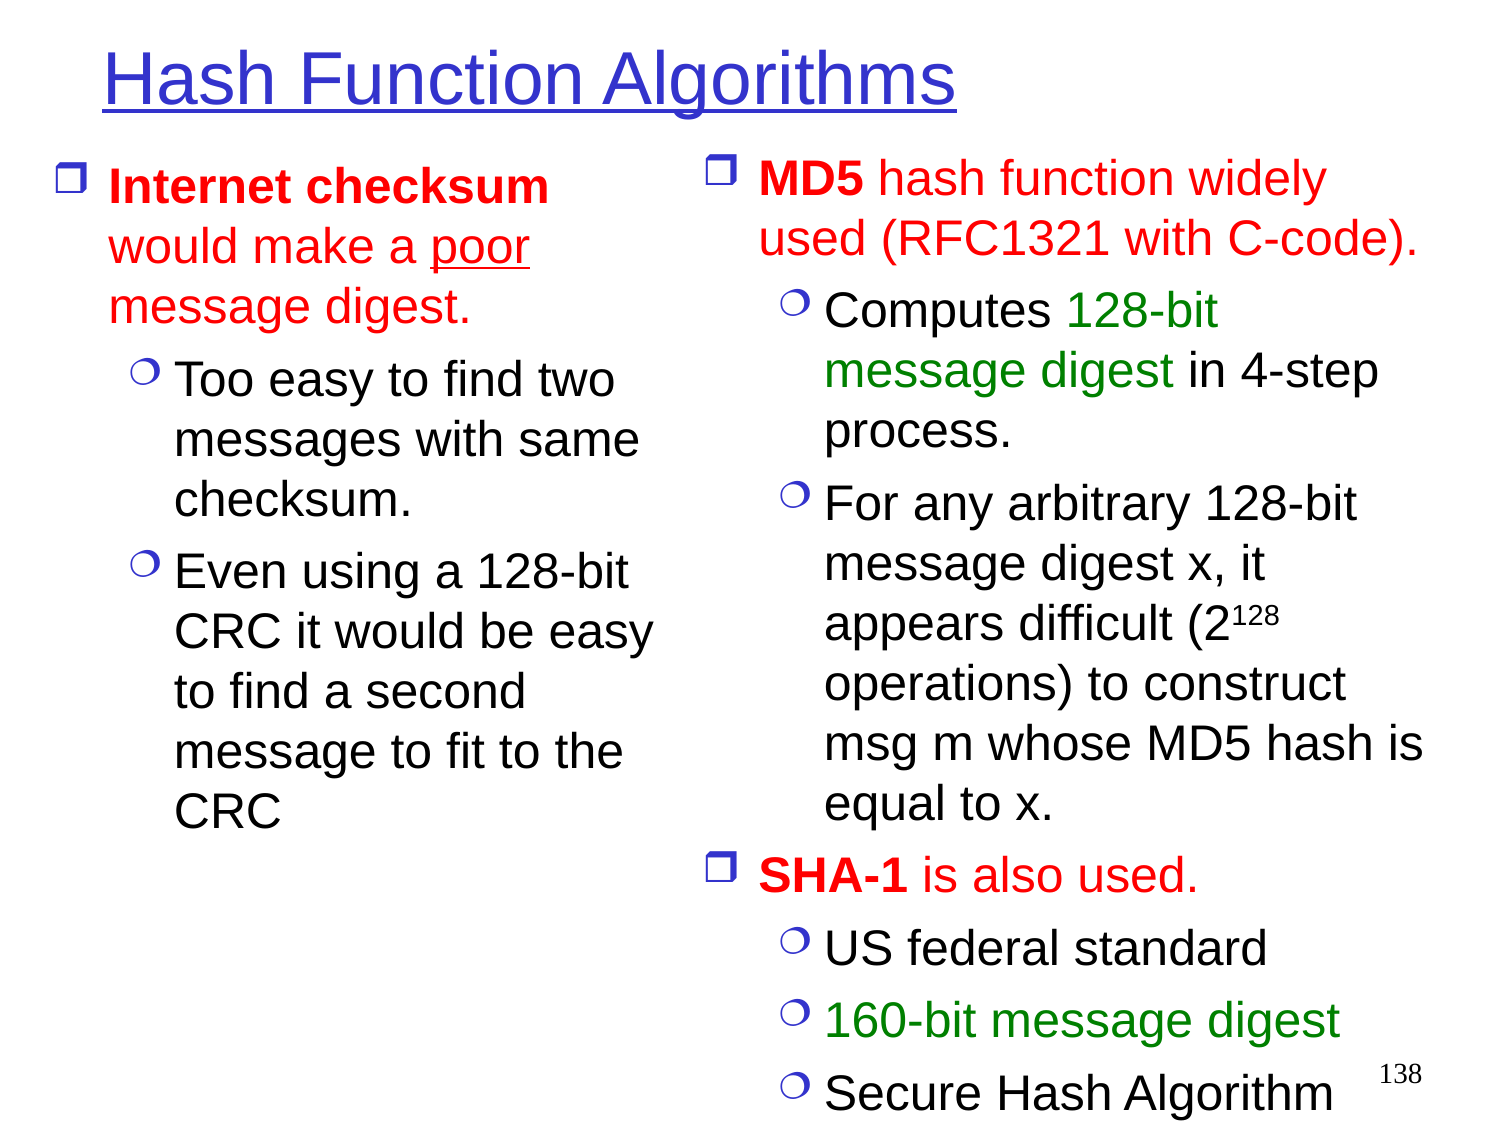

# Hash Function Algorithms
MD5 hash function widely used (RFC1321 with C-code).
Computes 128-bit message digest in 4-step process.
For any arbitrary 128-bit message digest x, it appears difficult (2128 operations) to construct msg m whose MD5 hash is equal to x.
SHA-1 is also used.
US federal standard
160-bit message digest
Secure Hash Algorithm

Internet checksum would make a poor message digest.
Too easy to find two messages with same checksum.
Even using a 128-bit CRC it would be easy to find a second message to fit to the CRC